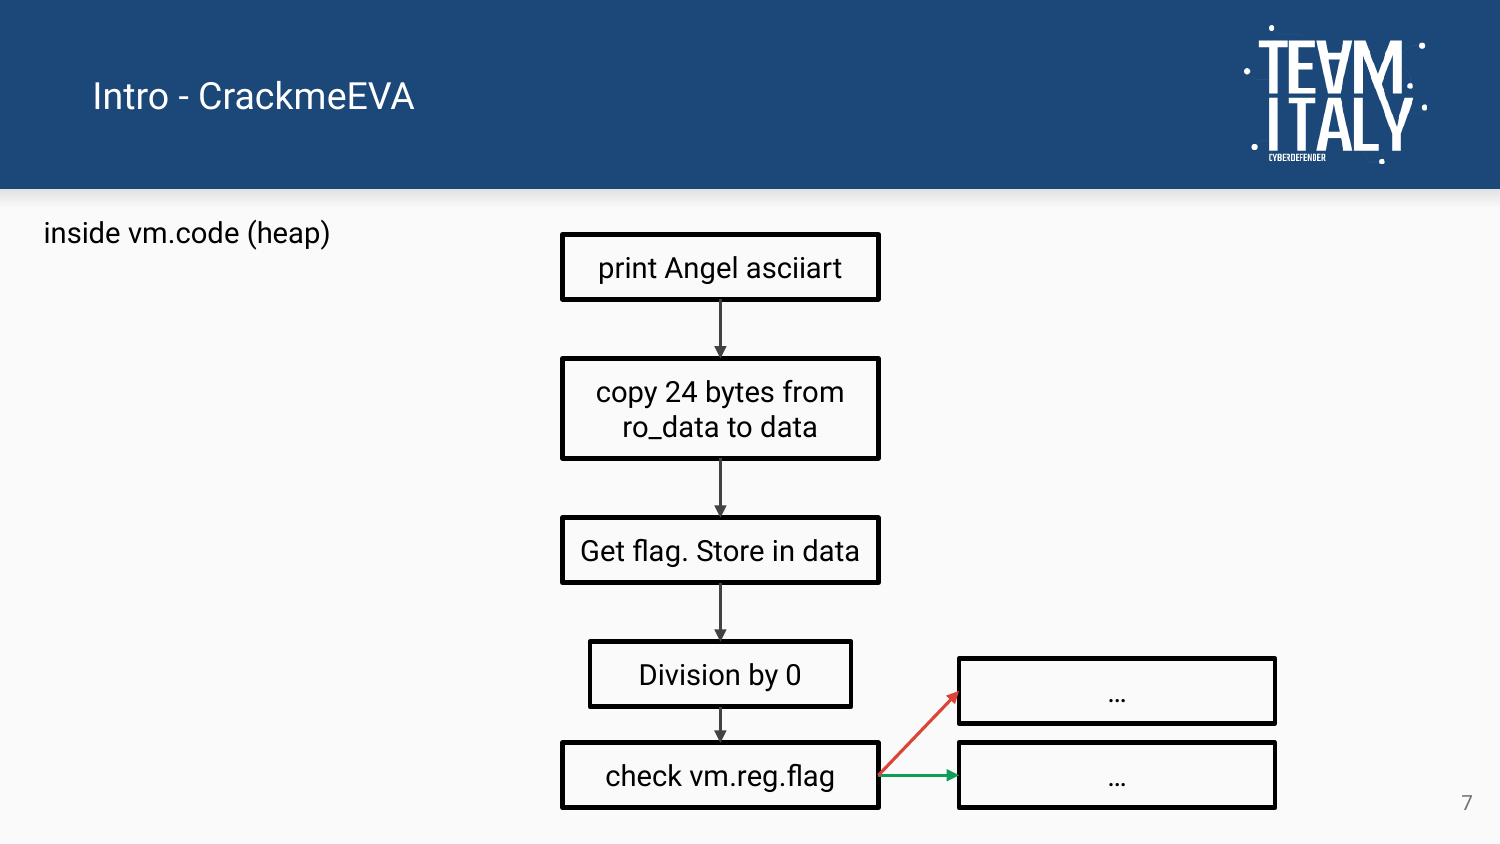

# Intro - CrackmeEVA
inside vm.code (heap)
print Angel asciiart
copy 24 bytes from ro_data to data
Get flag. Store in data
Division by 0
…
check vm.reg.flag
…
7